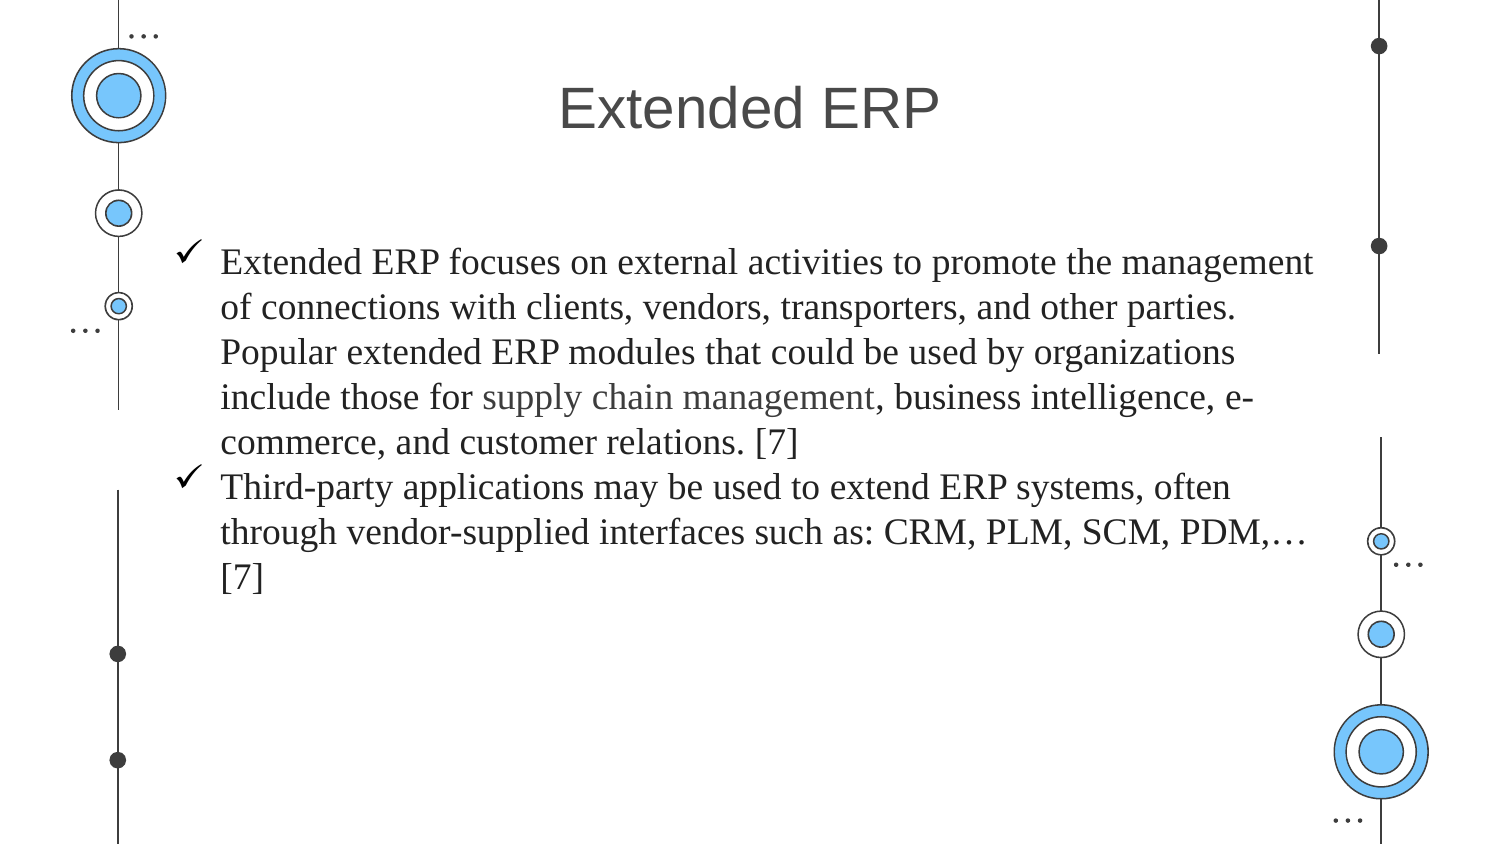

# Extended ERP
Extended ERP focuses on external activities to promote the management of connections with clients, vendors, transporters, and other parties. Popular extended ERP modules that could be used by organizations include those for supply chain management, business intelligence, e-commerce, and customer relations. [7]
Third-party applications may be used to extend ERP systems, often through vendor-supplied interfaces such as: CRM, PLM, SCM, PDM,… [7]